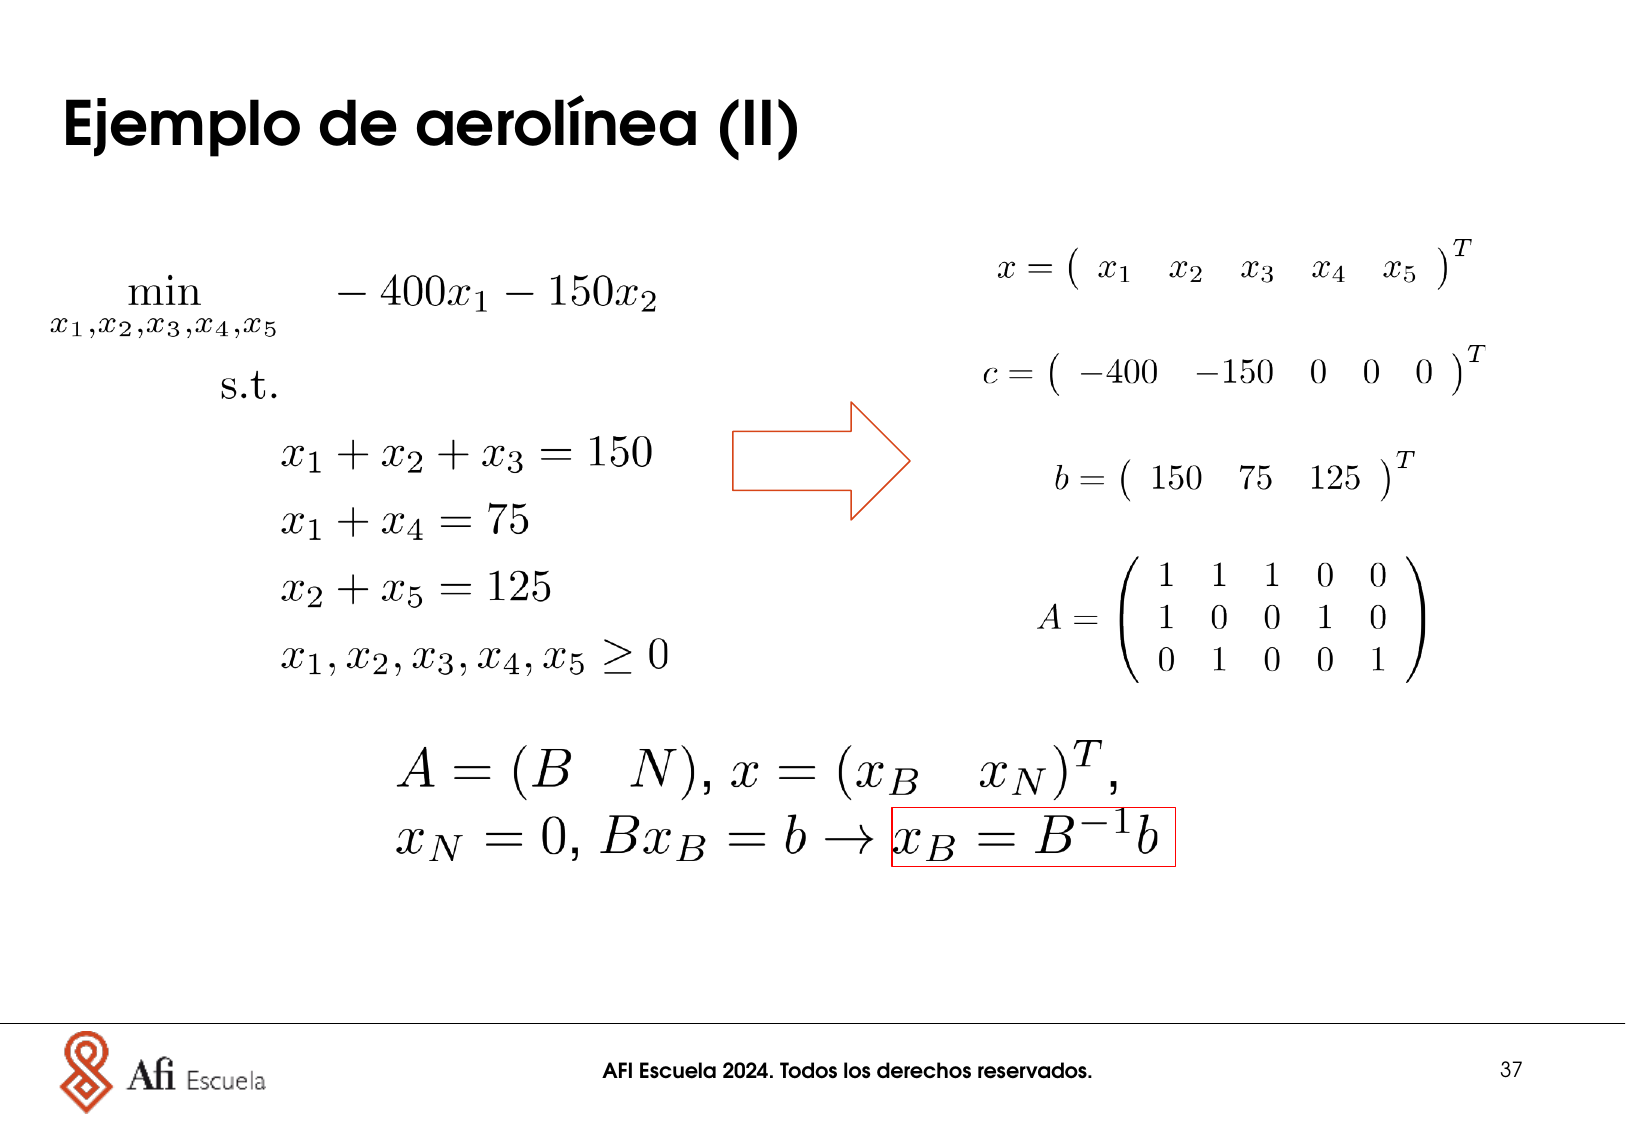

Ejemplo de aerolínea (II)

AFI Escuela 2024. Todos los derechos reservados.
37